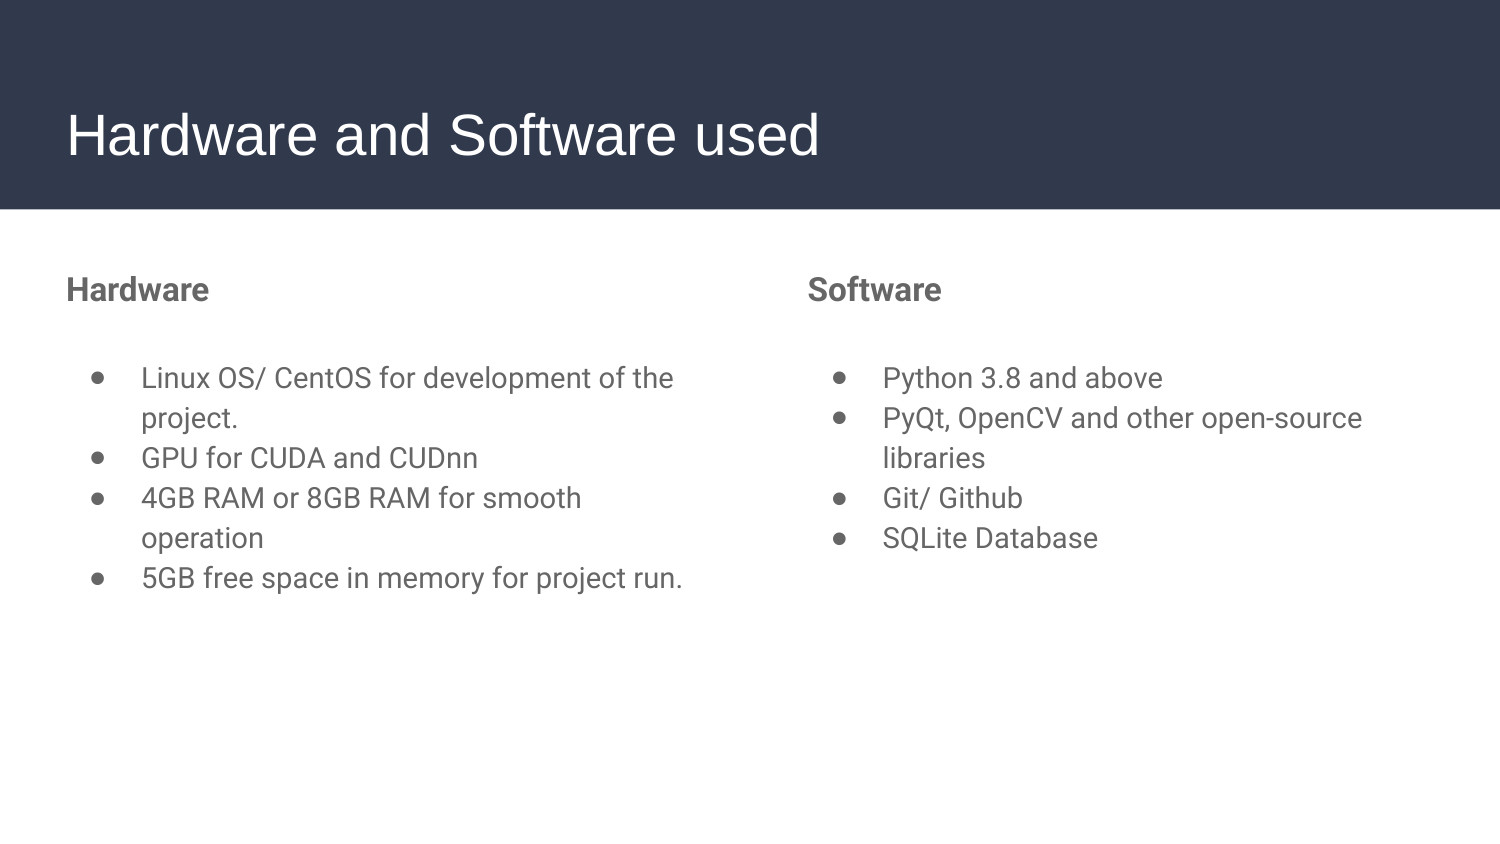

# Hardware and Software used
Hardware

Linux OS/ CentOS for development of the project.
GPU for CUDA and CUDnn
4GB RAM or 8GB RAM for smooth operation
5GB free space in memory for project run.
Software

Python 3.8 and above
PyQt, OpenCV and other open-source libraries
Git/ Github
SQLite Database